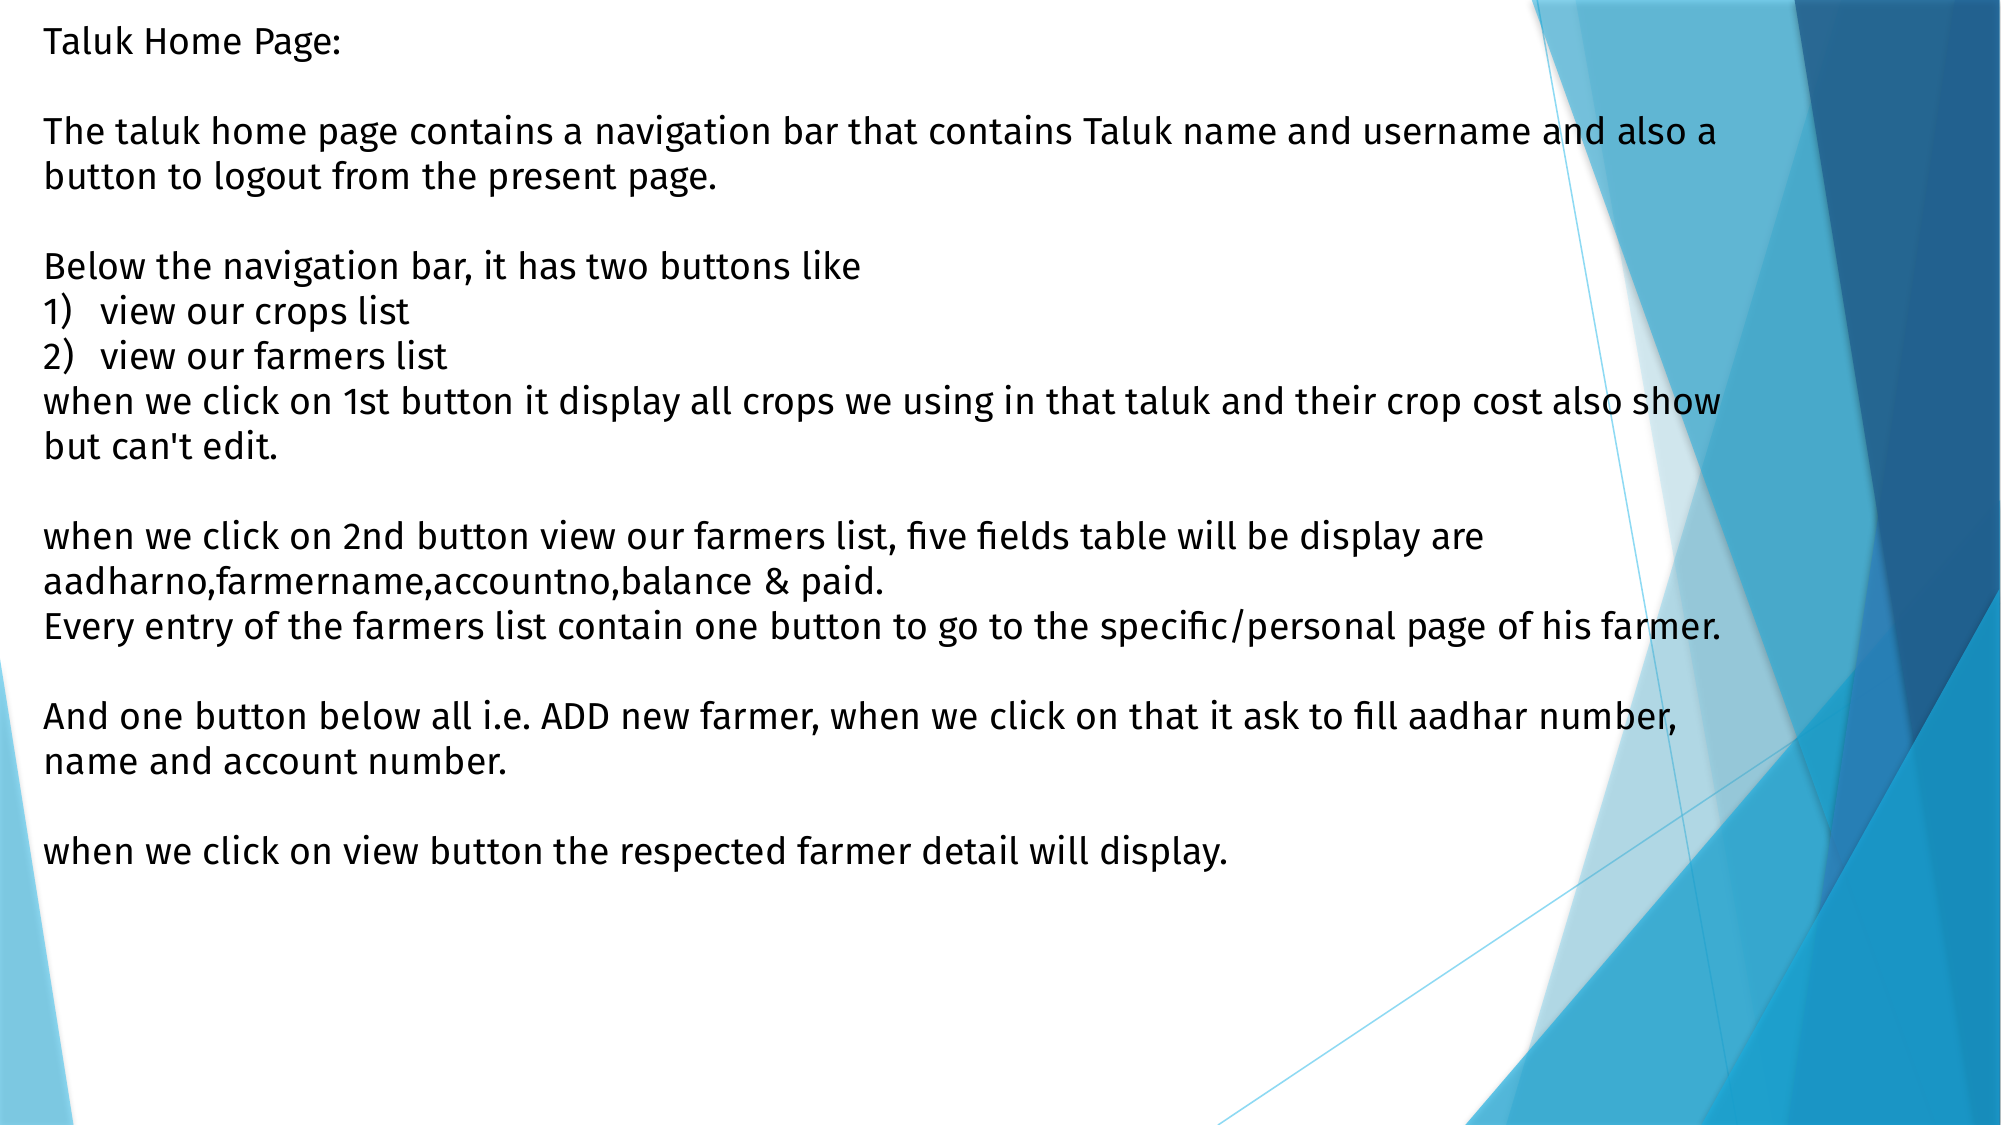

Taluk Home Page:

The taluk home page contains a navigation bar that contains Taluk name and username and also a button to logout from the present page.

Below the navigation bar, it has two buttons like
view our crops list
view our farmers list
when we click on 1st button it display all crops we using in that taluk and their crop cost also show but can't edit.

when we click on 2nd button view our farmers list, five fields table will be display are
aadharno,farmername,accountno,balance & paid.
Every entry of the farmers list contain one button to go to the specific/personal page of his farmer.

And one button below all i.e. ADD new farmer, when we click on that it ask to fill aadhar number, name and account number.

when we click on view button the respected farmer detail will display.